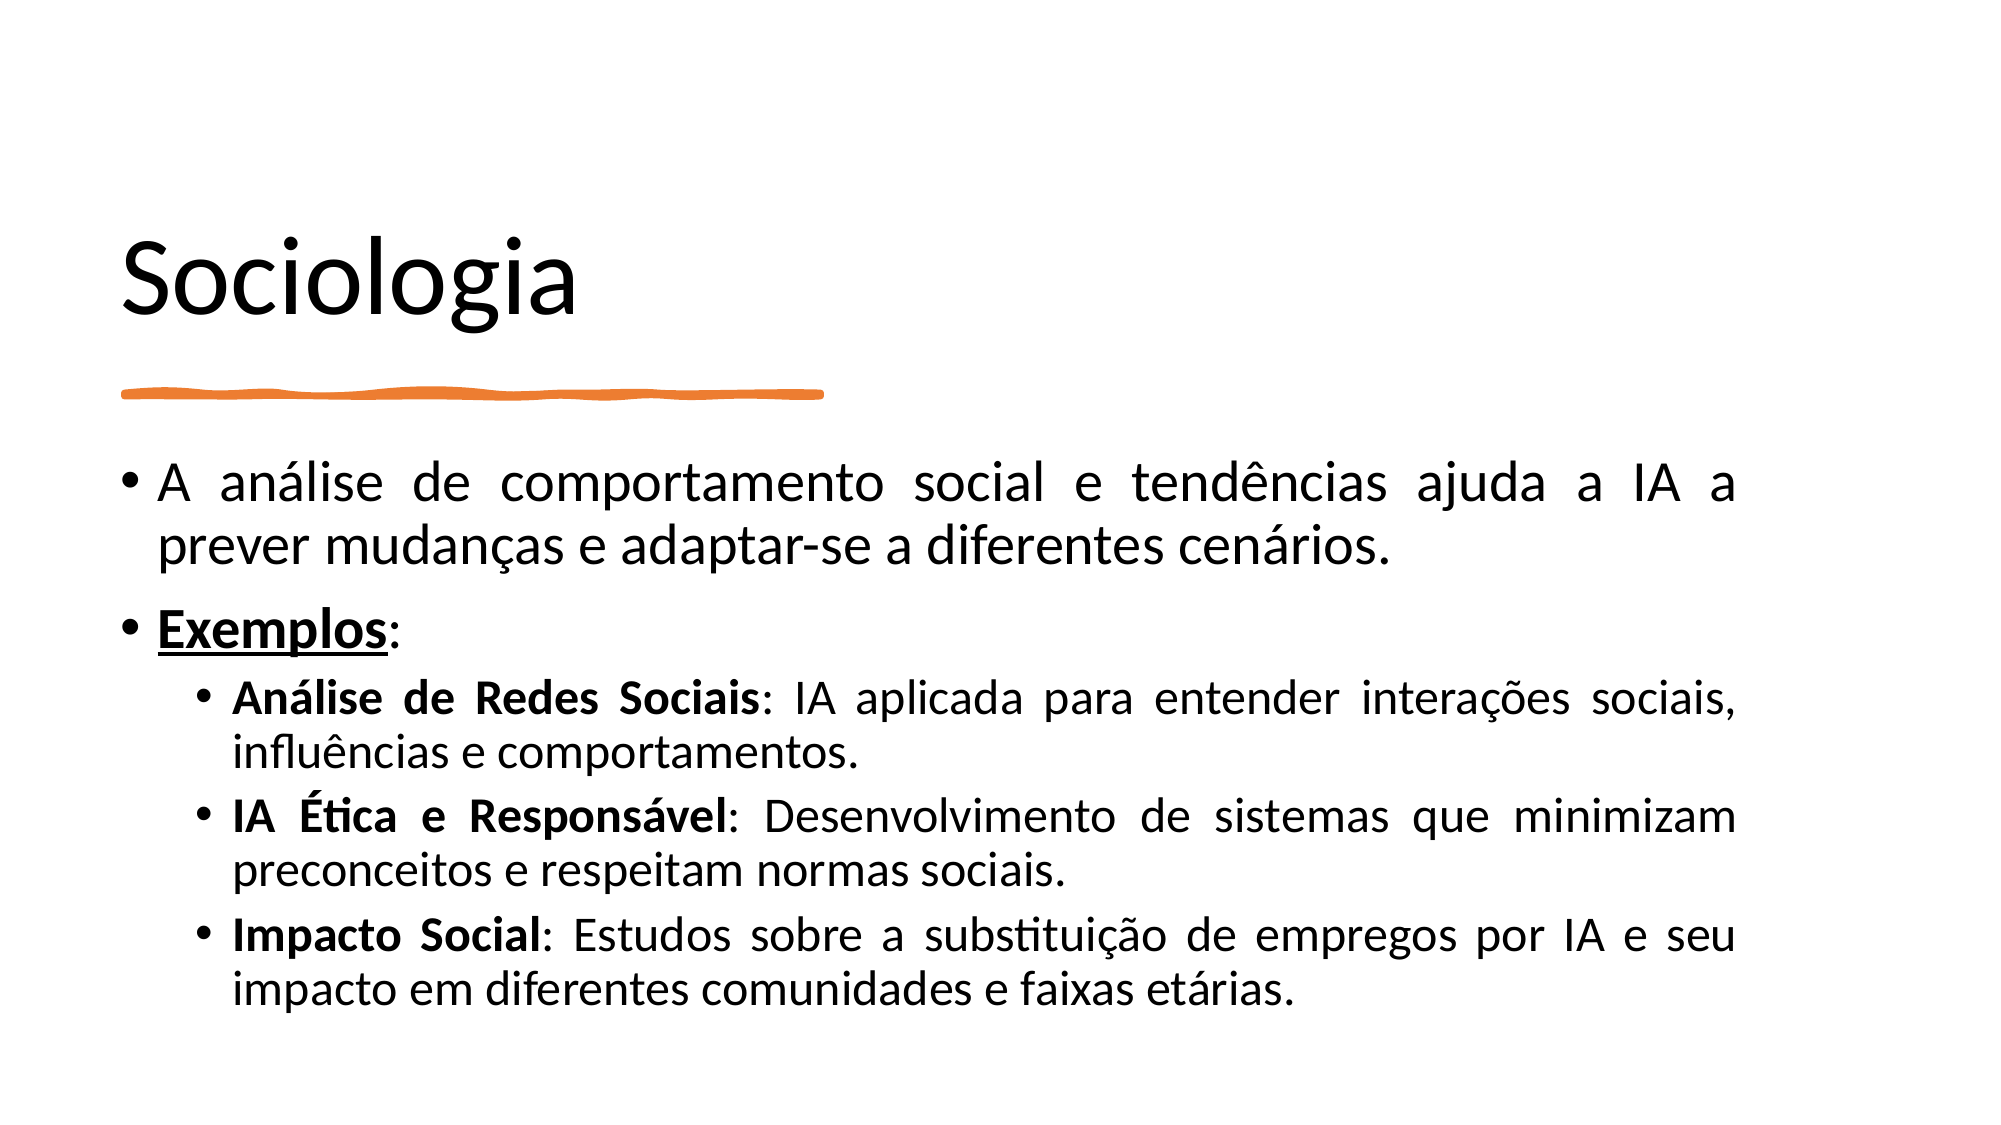

# Sociologia

A análise de comportamento social e tendências ajuda a IA a prever mudanças e adaptar-se a diferentes cenários.
Exemplos:
Análise de Redes Sociais: IA aplicada para entender interações sociais, influências e comportamentos.
IA Ética e Responsável: Desenvolvimento de sistemas que minimizam preconceitos e respeitam normas sociais.
Impacto Social: Estudos sobre a substituição de empregos por IA e seu impacto em diferentes comunidades e faixas etárias.